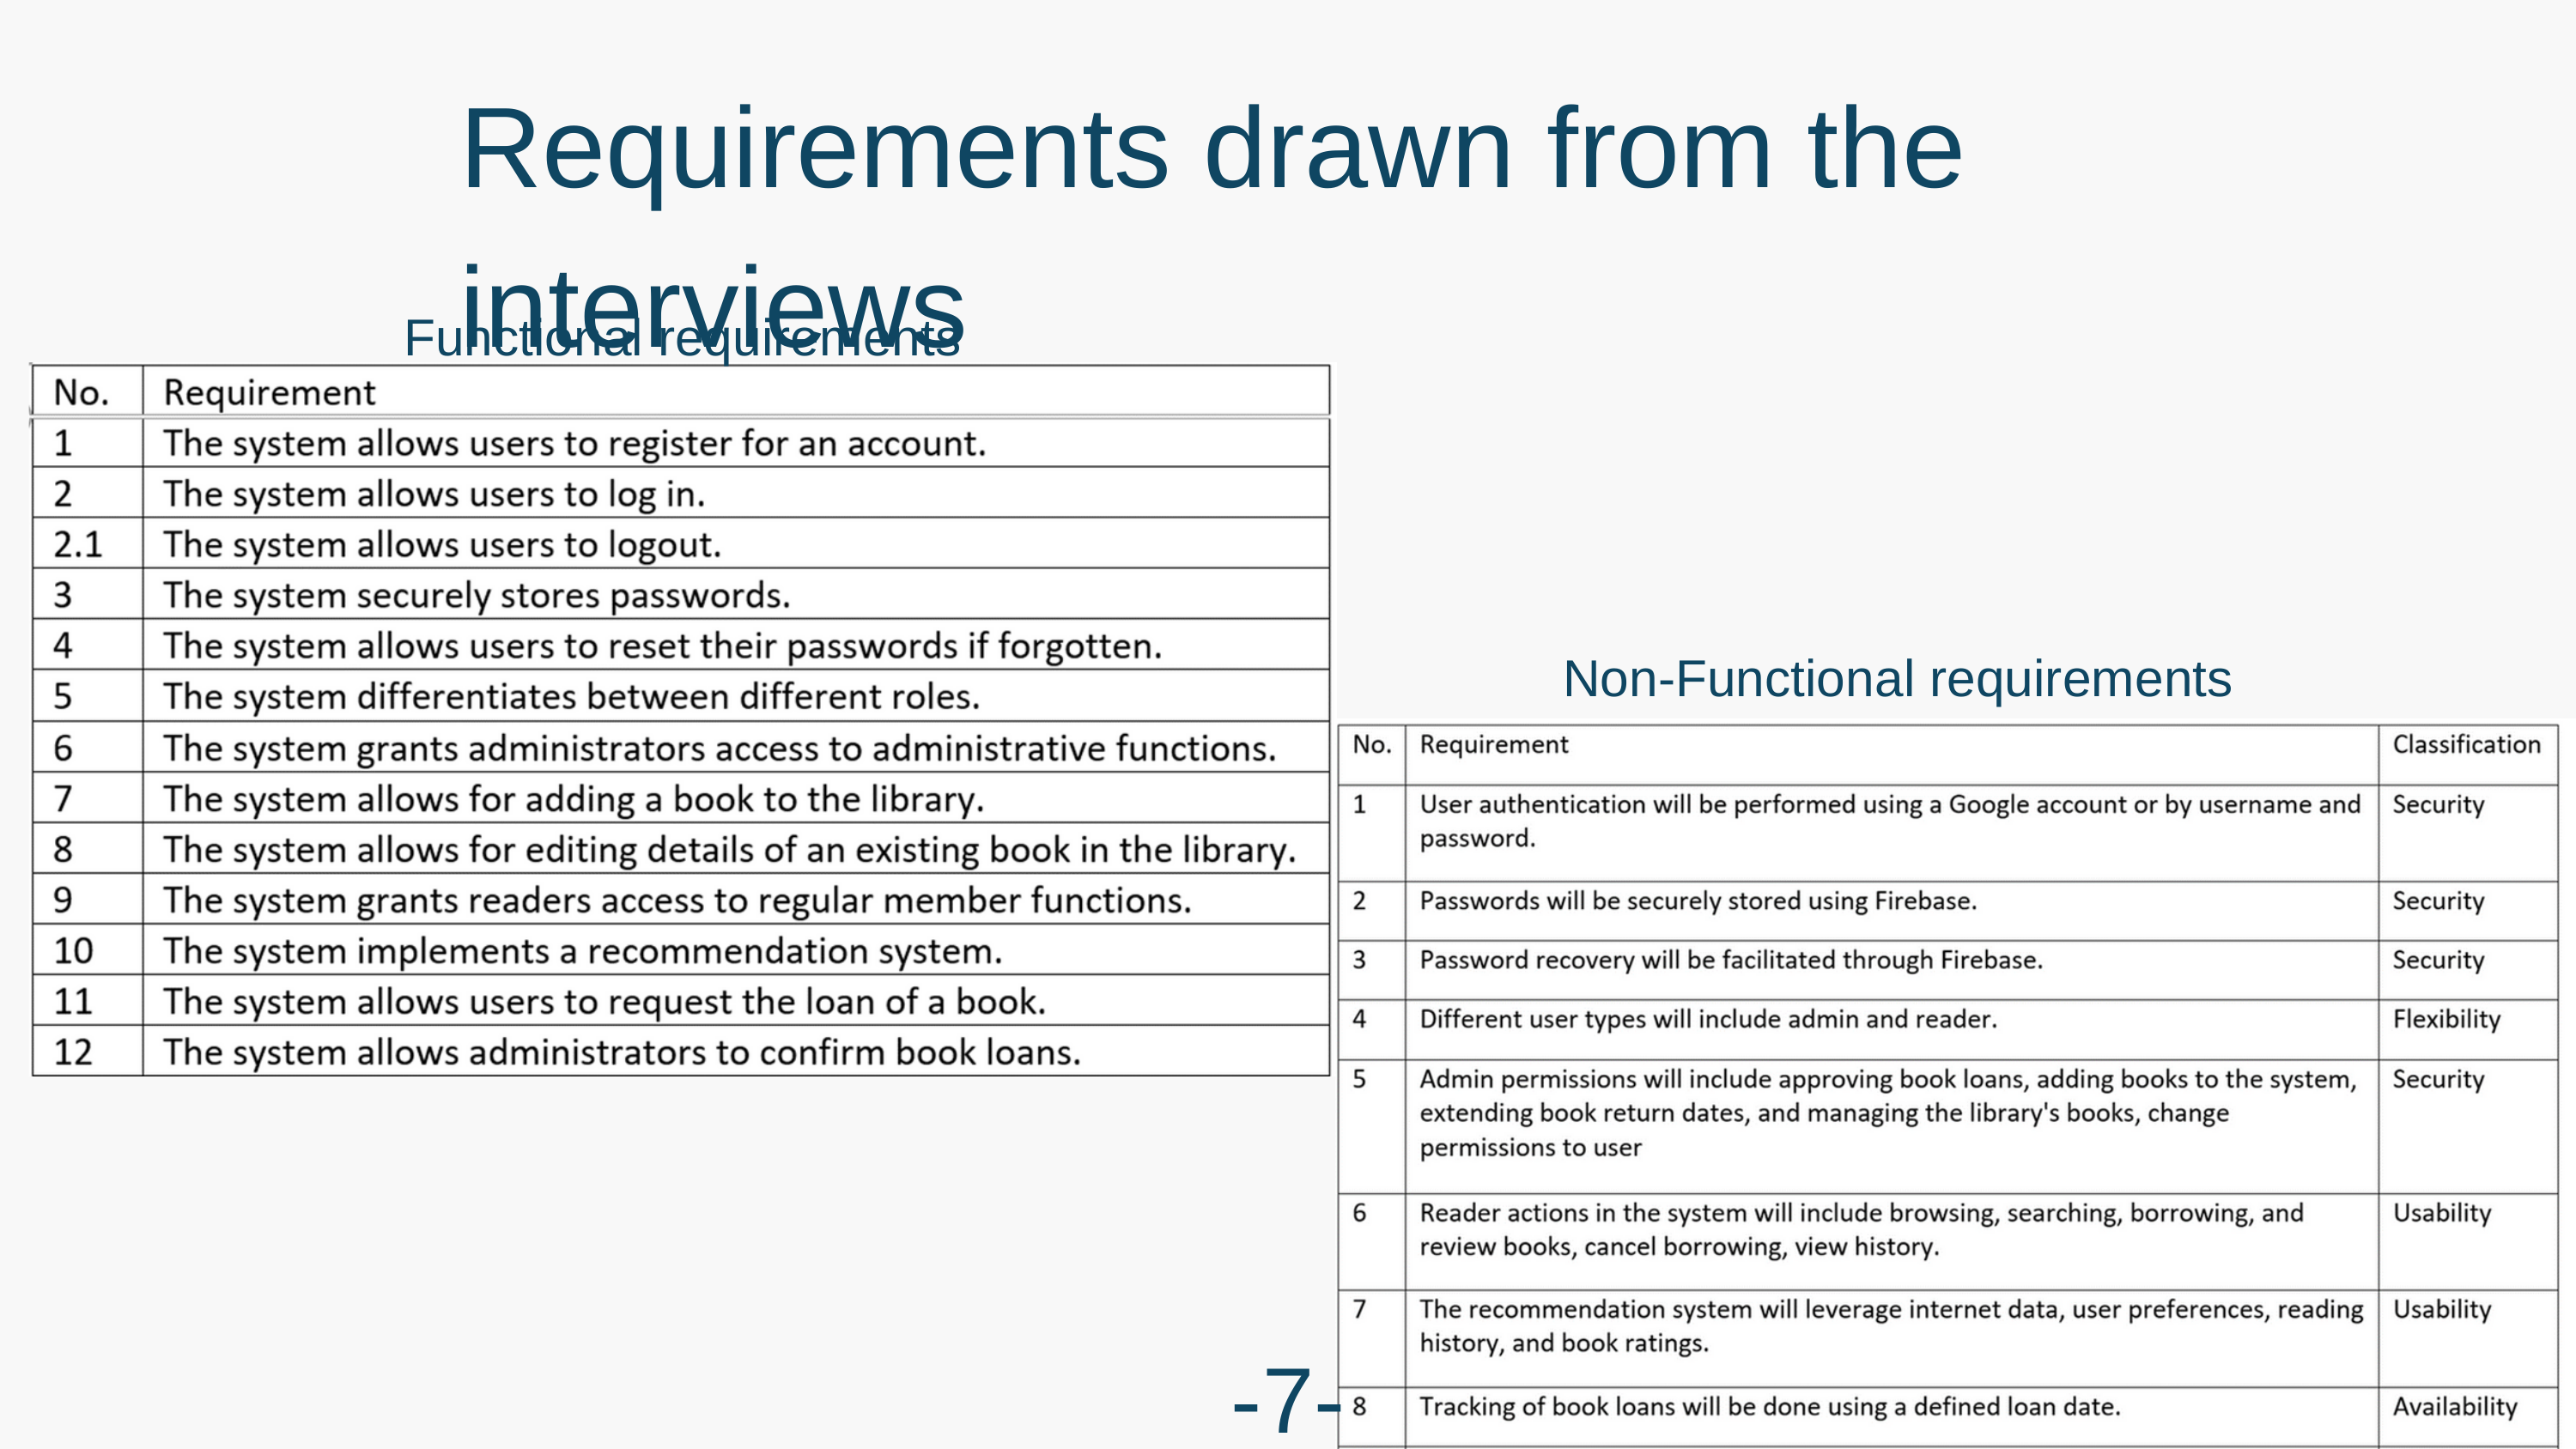

Requirements drawn from the interviews

Functional requirements

Non-Functional requirements

-7-